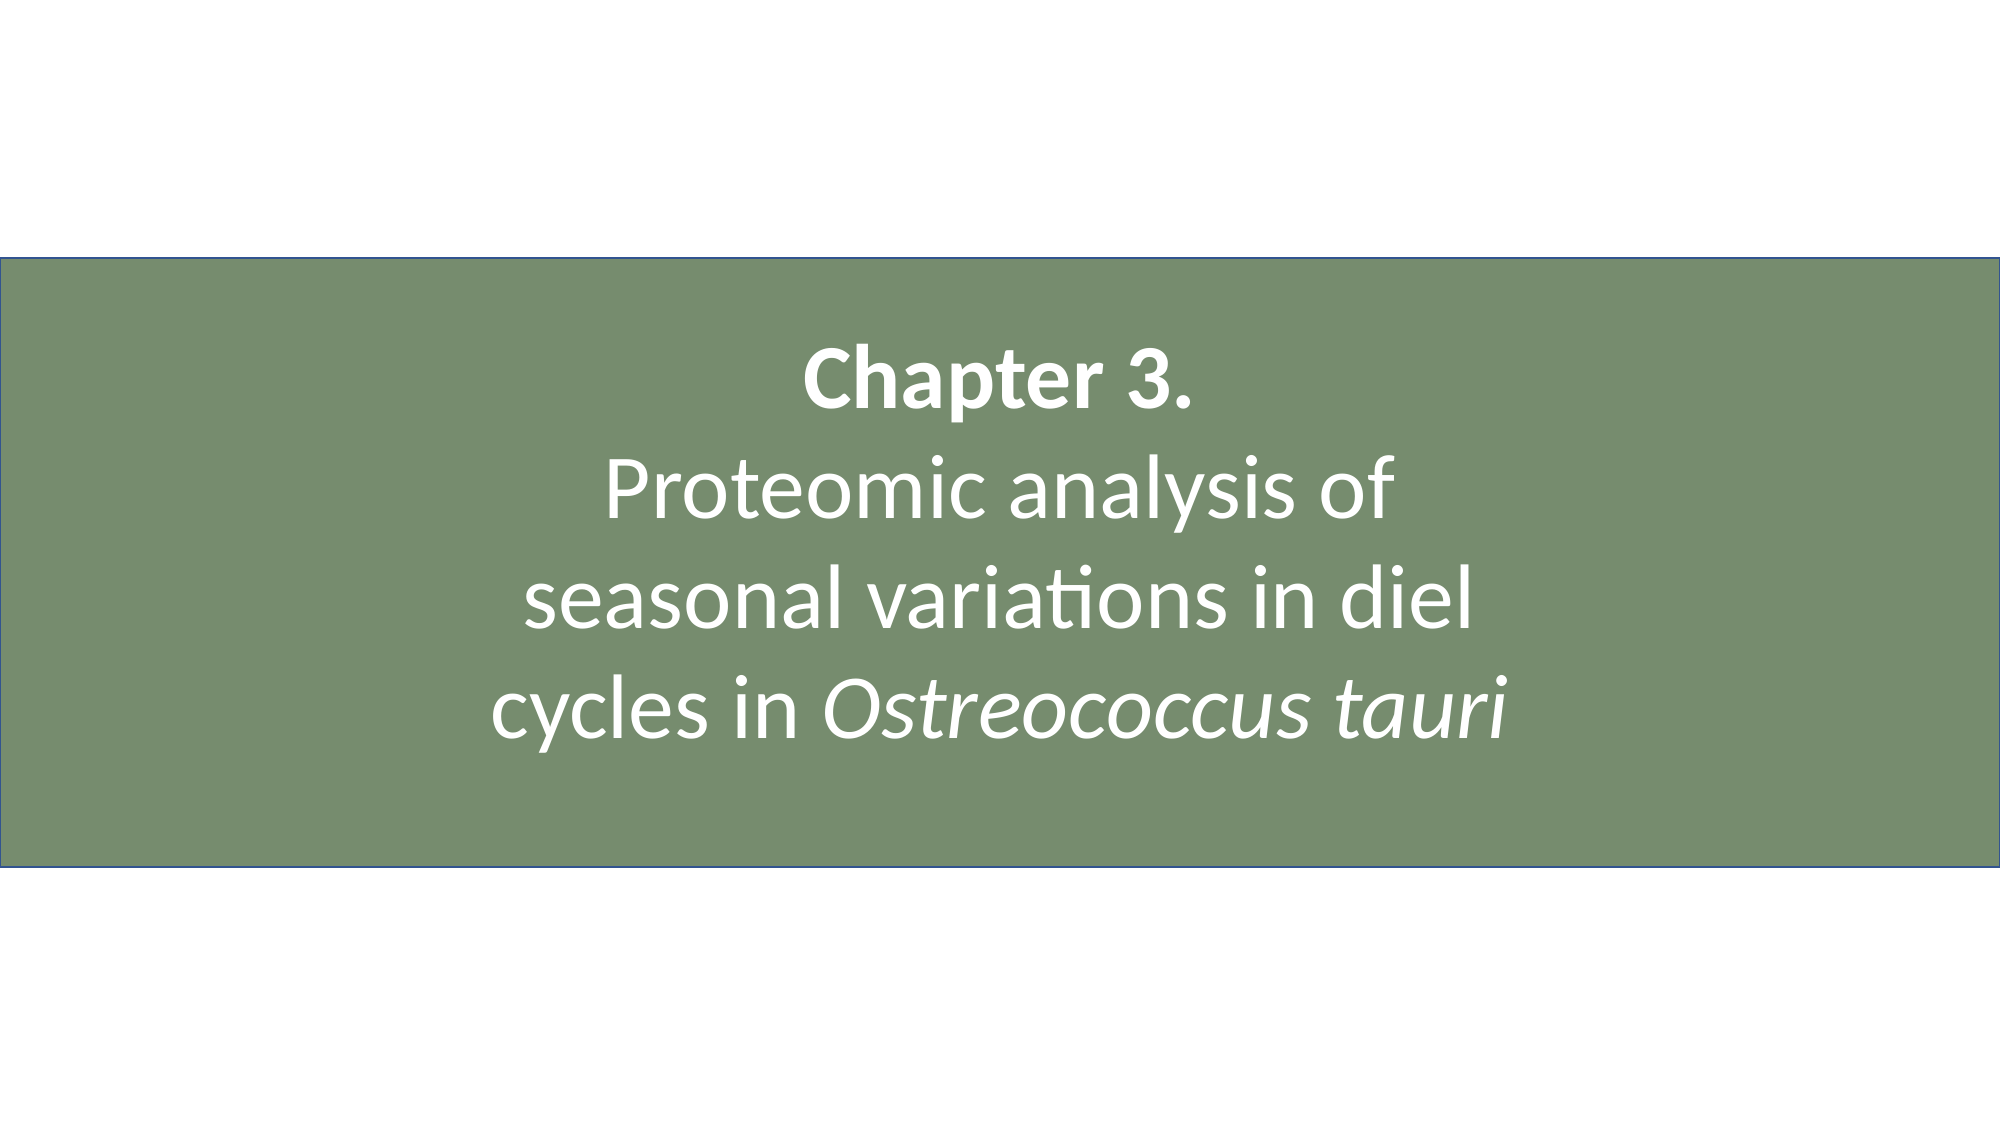

Chapter 3.
Proteomic analysis of seasonal variations in diel
cycles in Ostreococcus tauri